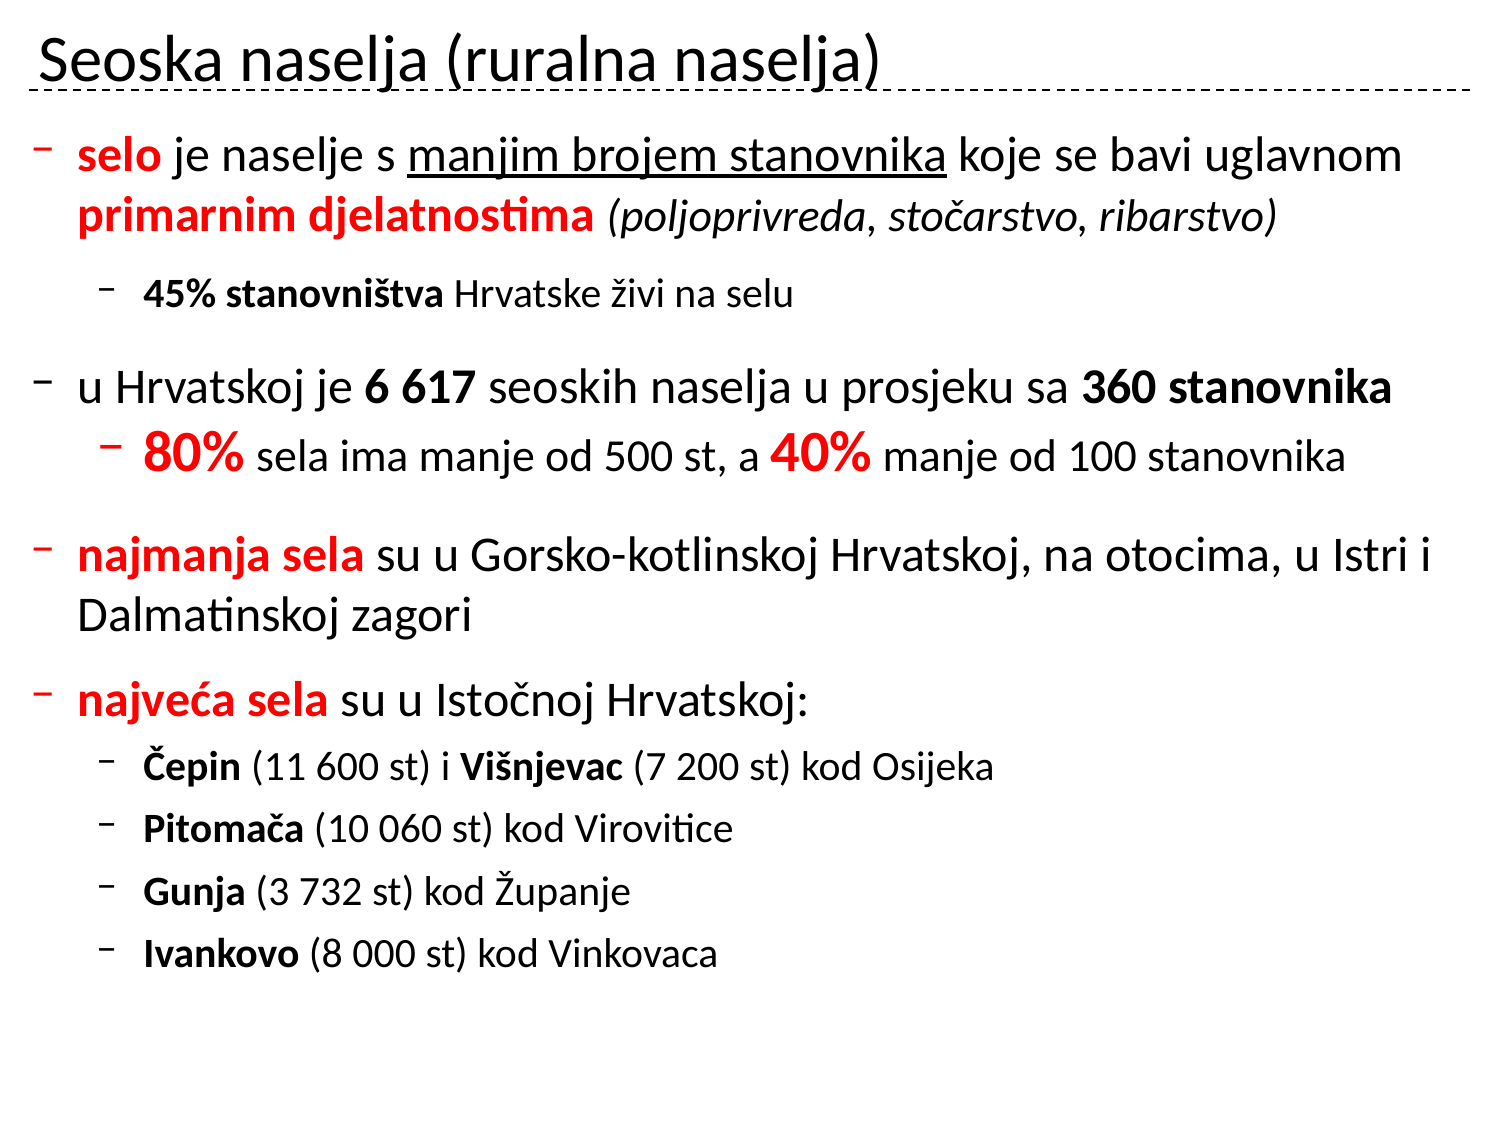

# Seoska naselja (ruralna naselja)
selo je naselje s manjim brojem stanovnika koje se bavi uglavnom primarnim djelatnostima (poljoprivreda, stočarstvo, ribarstvo)
45% stanovništva Hrvatske živi na selu
u Hrvatskoj je 6 617 seoskih naselja u prosjeku sa 360 stanovnika
80% sela ima manje od 500 st, a 40% manje od 100 stanovnika
najmanja sela su u Gorsko-kotlinskoj Hrvatskoj, na otocima, u Istri i Dalmatinskoj zagori
najveća sela su u Istočnoj Hrvatskoj:
Čepin (11 600 st) i Višnjevac (7 200 st) kod Osijeka
Pitomača (10 060 st) kod Virovitice
Gunja (3 732 st) kod Županje
Ivankovo (8 000 st) kod Vinkovaca